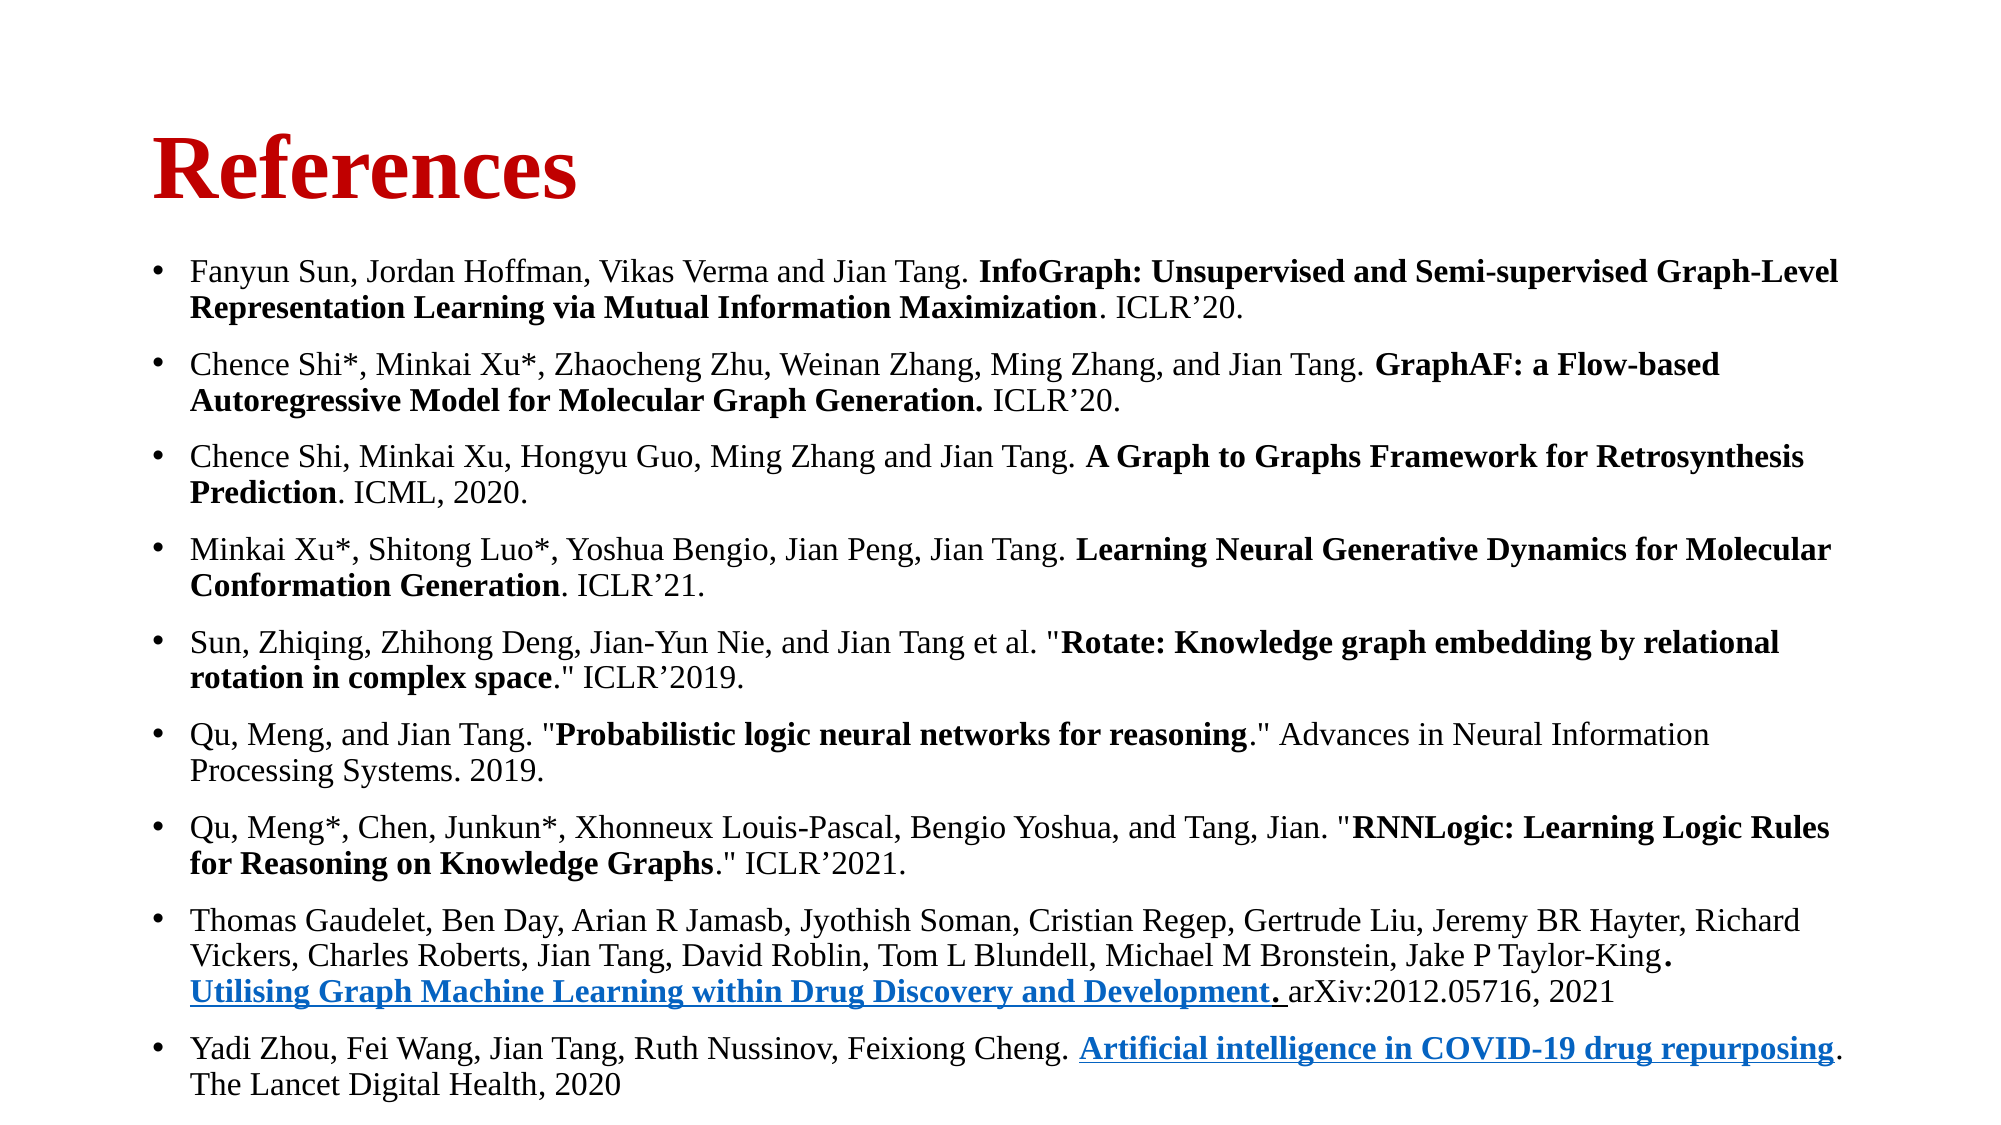

# References
Fanyun Sun, Jordan Hoffman, Vikas Verma and Jian Tang. InfoGraph: Unsupervised and Semi-supervised Graph-Level Representation Learning via Mutual Information Maximization. ICLR’20.
Chence Shi*, Minkai Xu*, Zhaocheng Zhu, Weinan Zhang, Ming Zhang, and Jian Tang. GraphAF: a Flow-based Autoregressive Model for Molecular Graph Generation. ICLR’20.
Chence Shi, Minkai Xu, Hongyu Guo, Ming Zhang and Jian Tang. A Graph to Graphs Framework for Retrosynthesis Prediction. ICML, 2020.
Minkai Xu*, Shitong Luo*, Yoshua Bengio, Jian Peng, Jian Tang. Learning Neural Generative Dynamics for Molecular Conformation Generation. ICLR’21.
Sun, Zhiqing, Zhihong Deng, Jian-Yun Nie, and Jian Tang et al. "Rotate: Knowledge graph embedding by relational rotation in complex space." ICLR’2019.
Qu, Meng, and Jian Tang. "Probabilistic logic neural networks for reasoning." Advances in Neural Information Processing Systems. 2019.
Qu, Meng*, Chen, Junkun*, Xhonneux Louis-Pascal, Bengio Yoshua, and Tang, Jian. "RNNLogic: Learning Logic Rules for Reasoning on Knowledge Graphs." ICLR’2021.
Thomas Gaudelet, Ben Day, Arian R Jamasb, Jyothish Soman, Cristian Regep, Gertrude Liu, Jeremy BR Hayter, Richard Vickers, Charles Roberts, Jian Tang, David Roblin, Tom L Blundell, Michael M Bronstein, Jake P Taylor-King. Utilising Graph Machine Learning within Drug Discovery and Development. arXiv:2012.05716, 2021
Yadi Zhou, Fei Wang, Jian Tang, Ruth Nussinov, Feixiong Cheng. Artificial intelligence in COVID-19 drug repurposing. The Lancet Digital Health, 2020